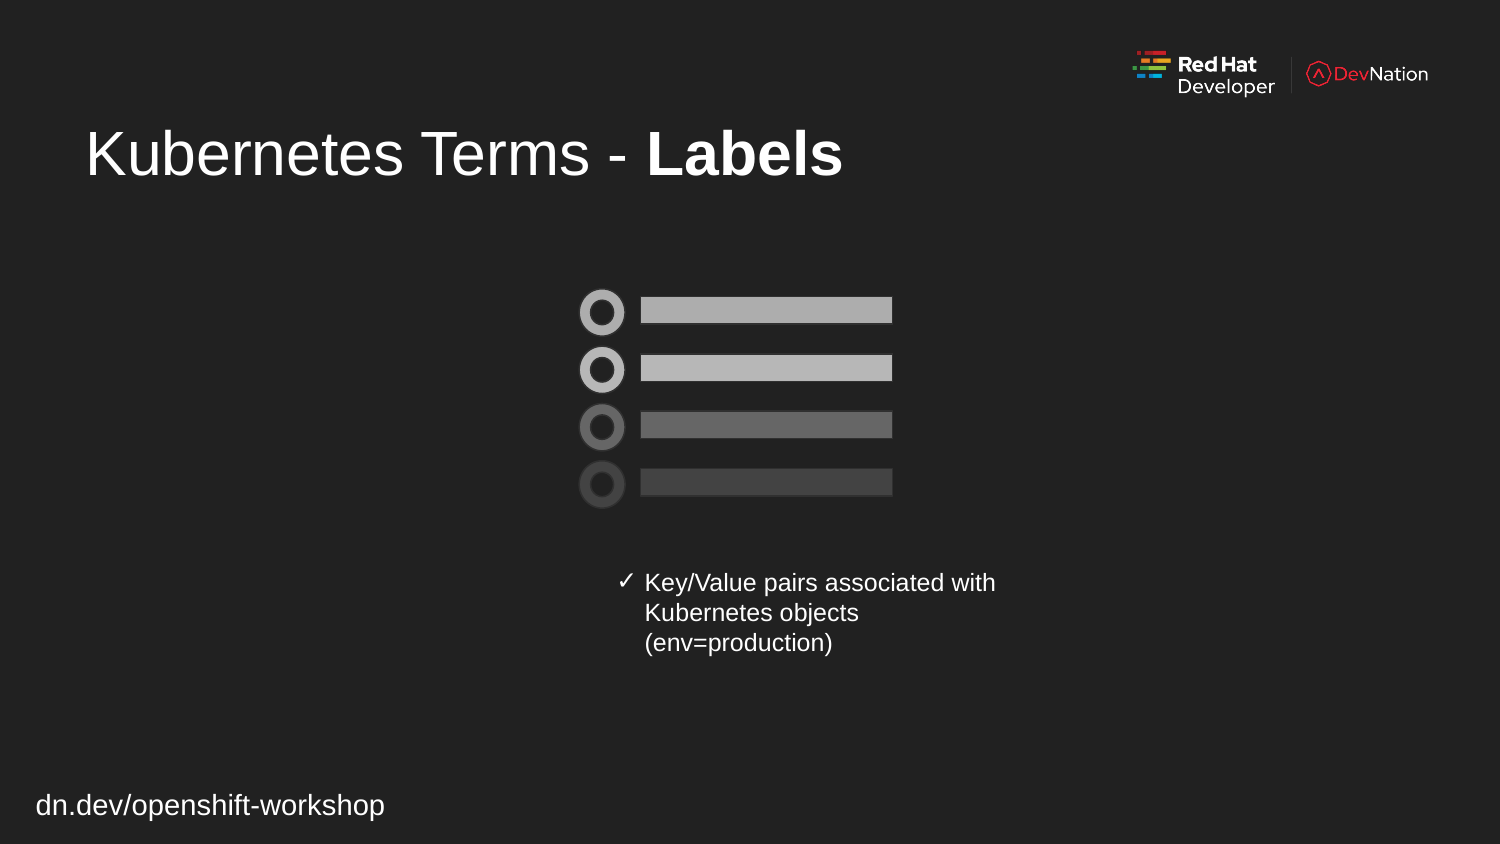

Kubernetes Terms - Labels

Key/Value pairs associated with Kubernetes objects
(env=production)